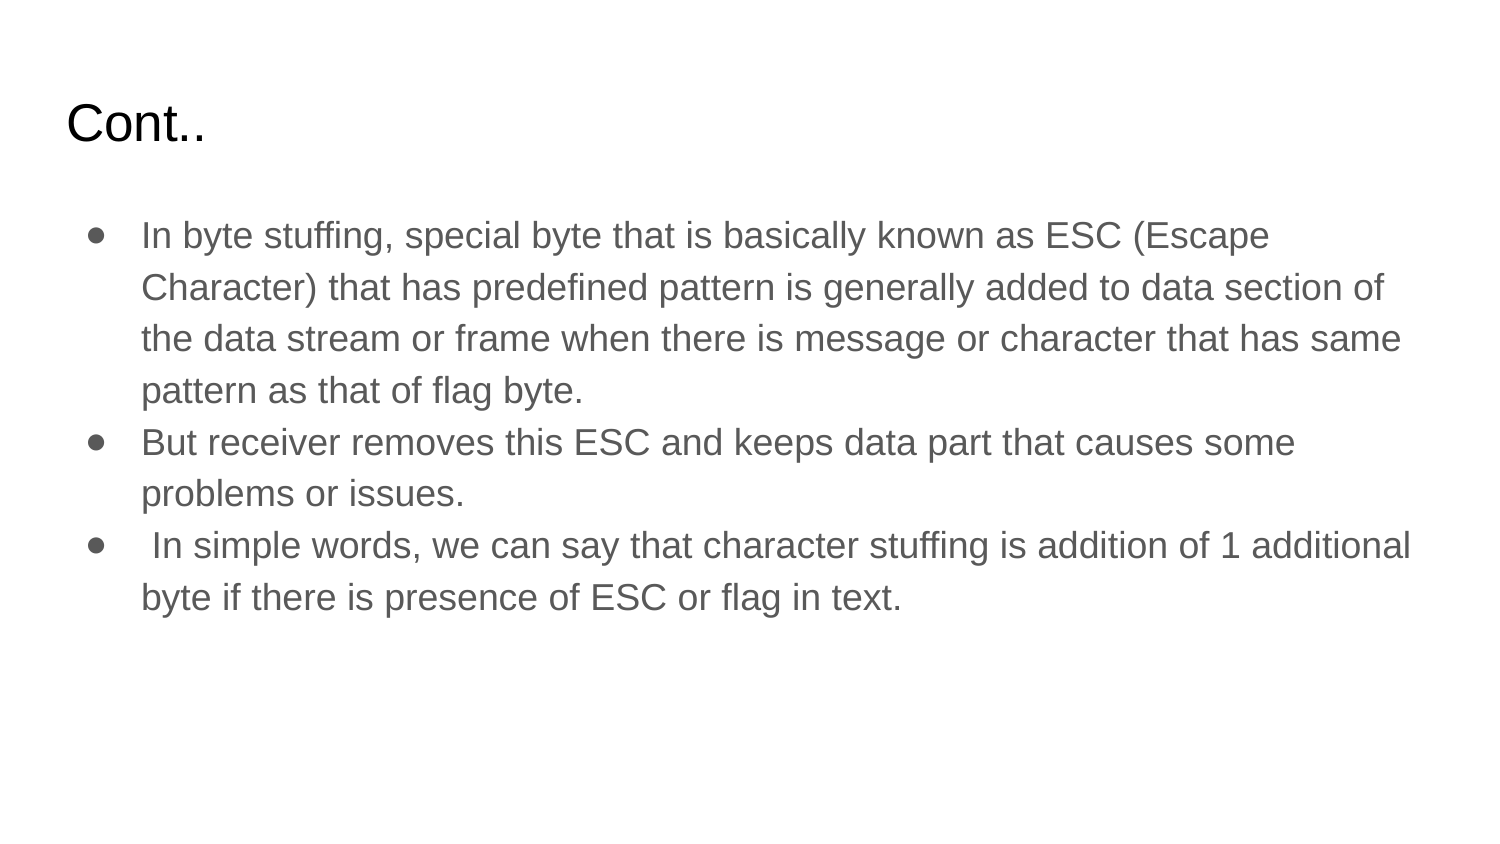

# Cont..
In byte stuffing, special byte that is basically known as ESC (Escape Character) that has predefined pattern is generally added to data section of the data stream or frame when there is message or character that has same pattern as that of flag byte.
But receiver removes this ESC and keeps data part that causes some problems or issues.
 In simple words, we can say that character stuffing is addition of 1 additional byte if there is presence of ESC or flag in text.